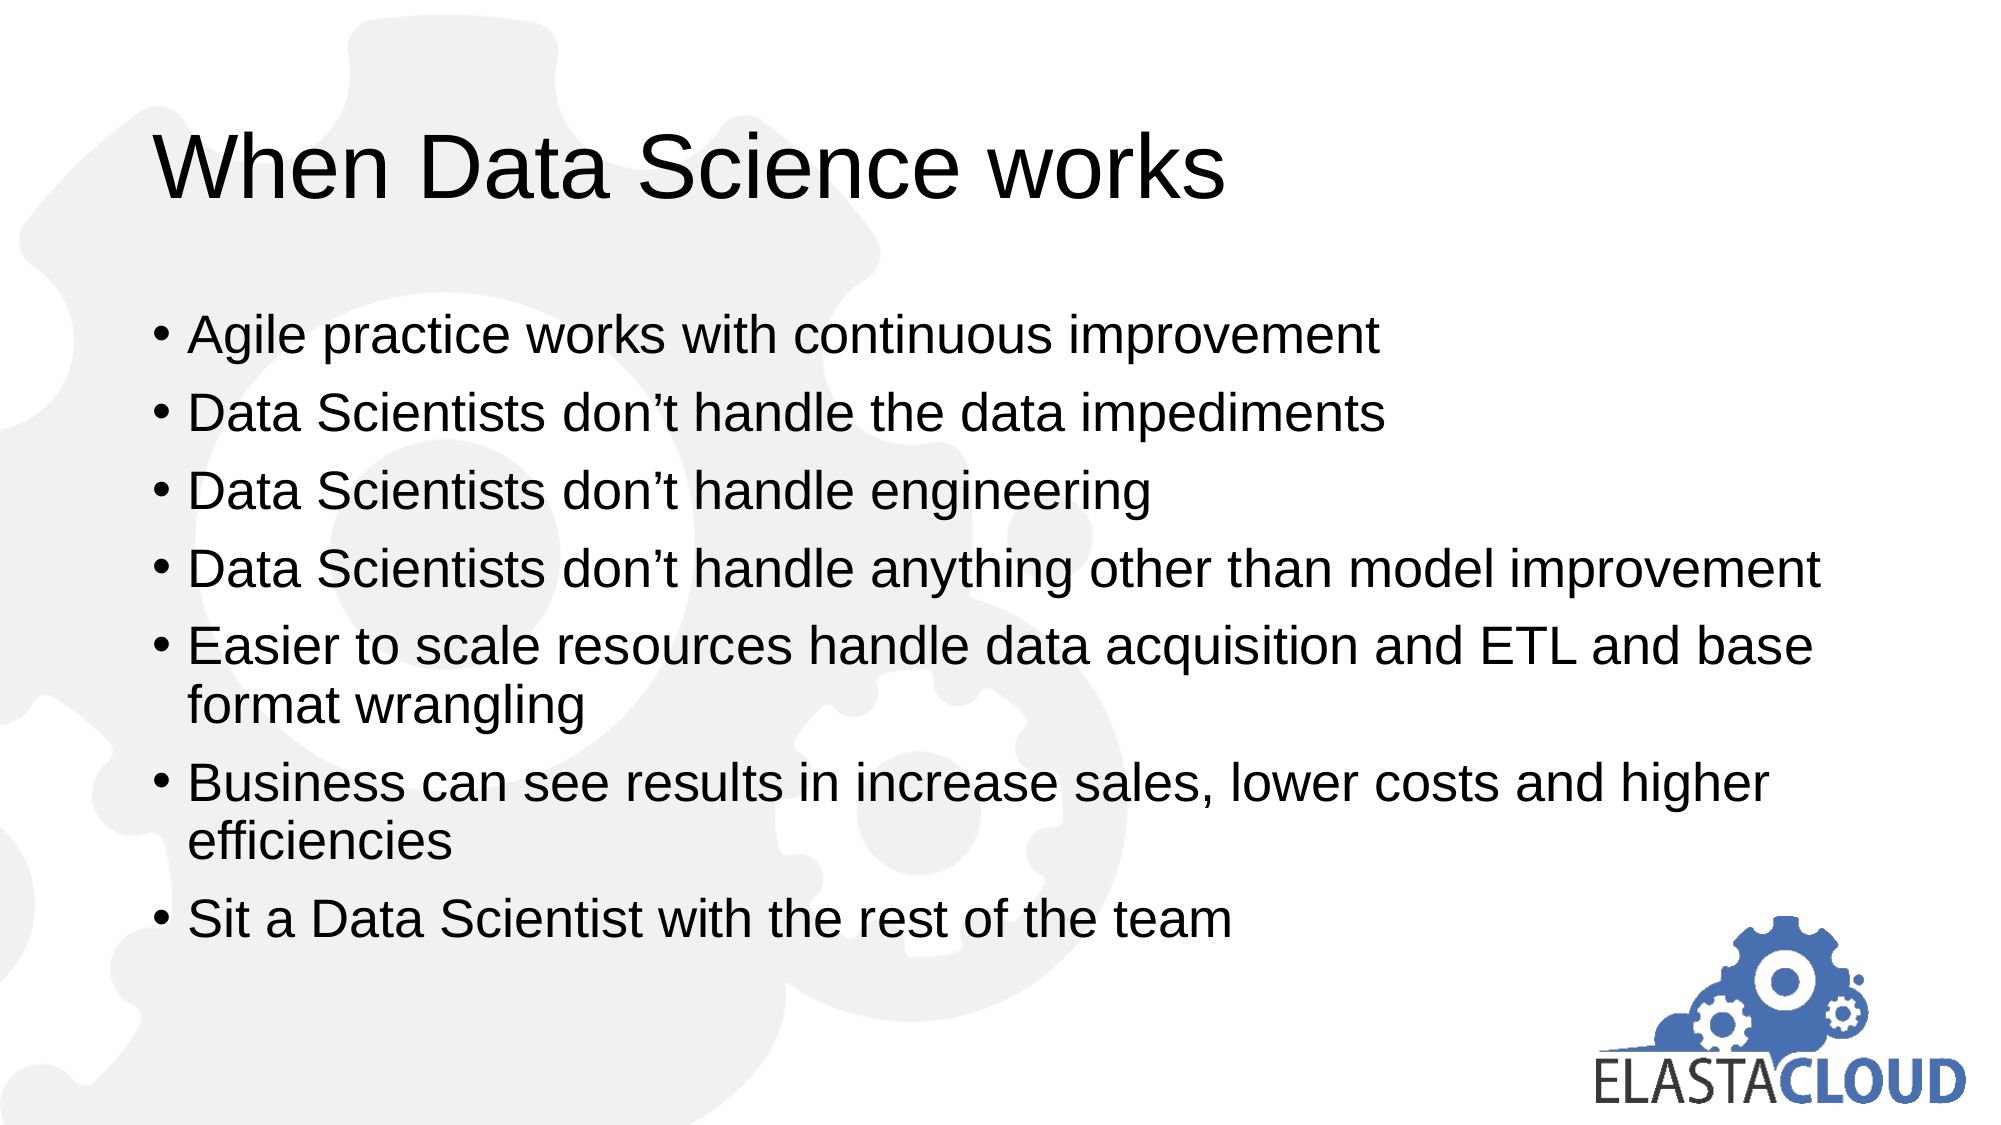

# When Data Science works
Agile practice works with continuous improvement
Data Scientists don’t handle the data impediments
Data Scientists don’t handle engineering
Data Scientists don’t handle anything other than model improvement
Easier to scale resources handle data acquisition and ETL and base format wrangling
Business can see results in increase sales, lower costs and higher efficiencies
Sit a Data Scientist with the rest of the team